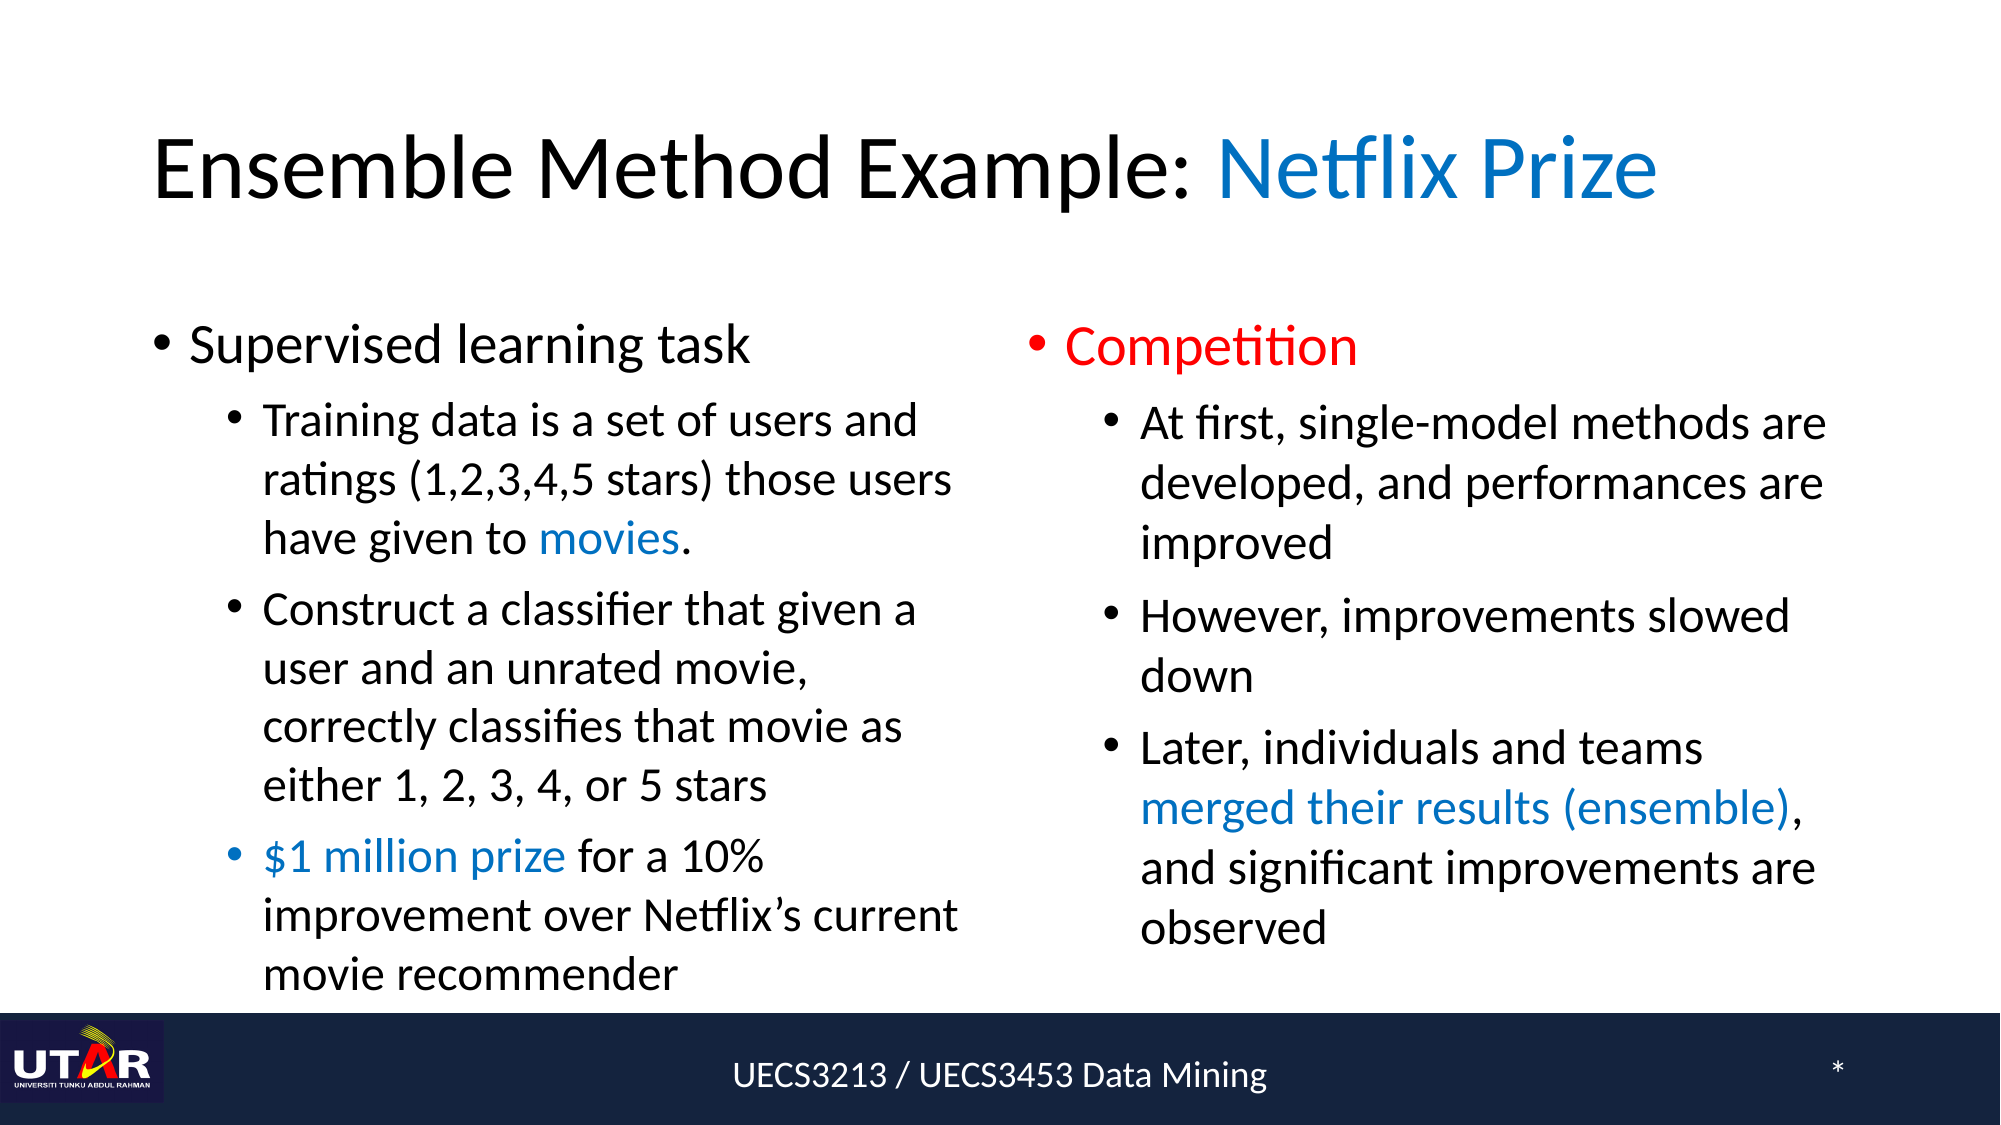

# Ensemble Method Example: Netflix Prize
Supervised learning task
Training data is a set of users and ratings (1,2,3,4,5 stars) those users have given to movies.
Construct a classifier that given a user and an unrated movie, correctly classifies that movie as either 1, 2, 3, 4, or 5 stars
$1 million prize for a 10% improvement over Netflix’s current movie recommender

Competition
At first, single-model methods are developed, and performances are improved
However, improvements slowed down
Later, individuals and teams merged their results (ensemble), and significant improvements are observed

UECS3213 / UECS3453 Data Mining
*